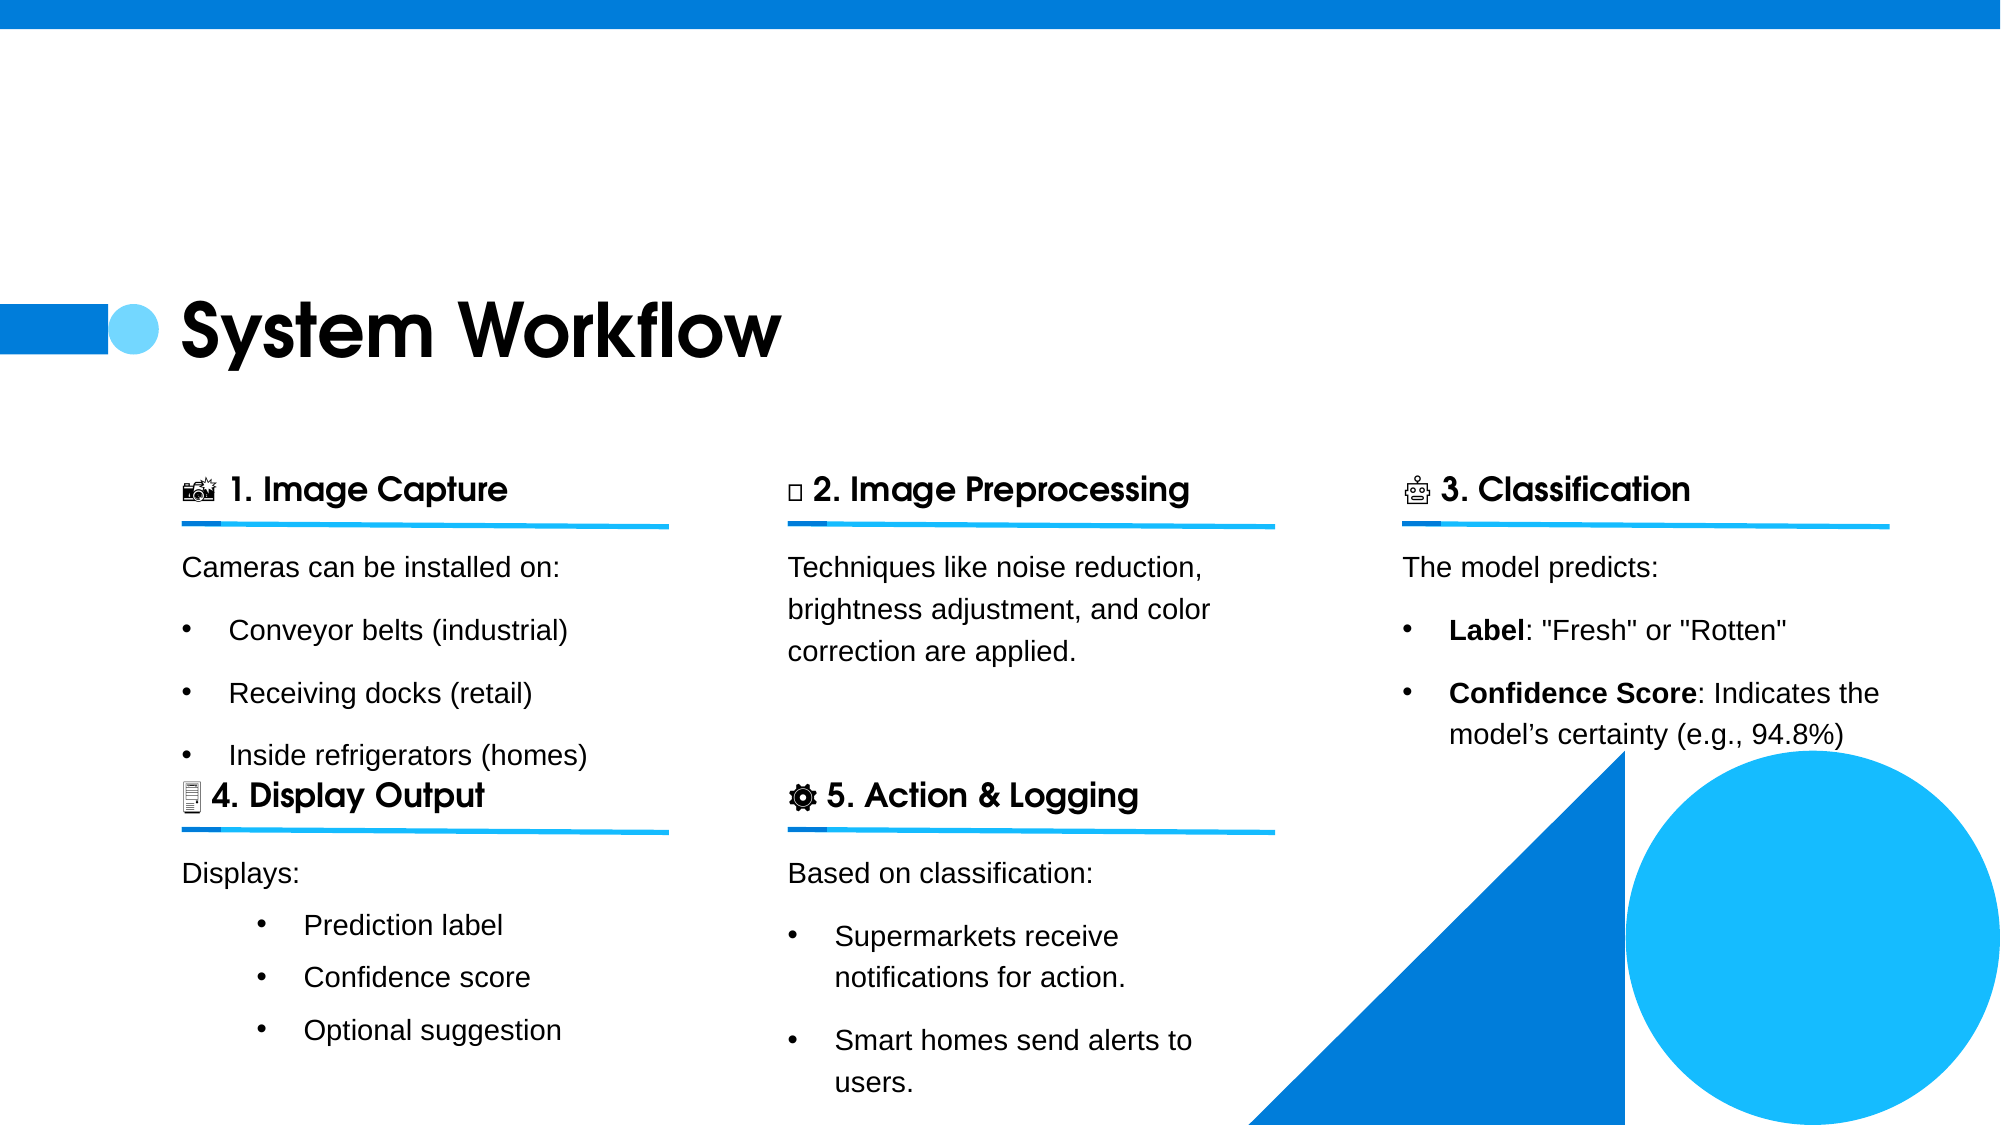

# System Workflow
📸 1. Image Capture
🧼 2. Image Preprocessing
🤖 3. Classification
Cameras can be installed on:
Conveyor belts (industrial)
Receiving docks (retail)
Inside refrigerators (homes)

Techniques like noise reduction, brightness adjustment, and color correction are applied.
The model predicts:
Label: "Fresh" or "Rotten"
Confidence Score: Indicates the model’s certainty (e.g., 94.8%)

🖥️ 4. Display Output
⚙️ 5. Action & Logging
Displays:
Prediction label
Confidence score
Optional suggestion
Based on classification:
Supermarkets receive notifications for action.
Smart homes send alerts to users.